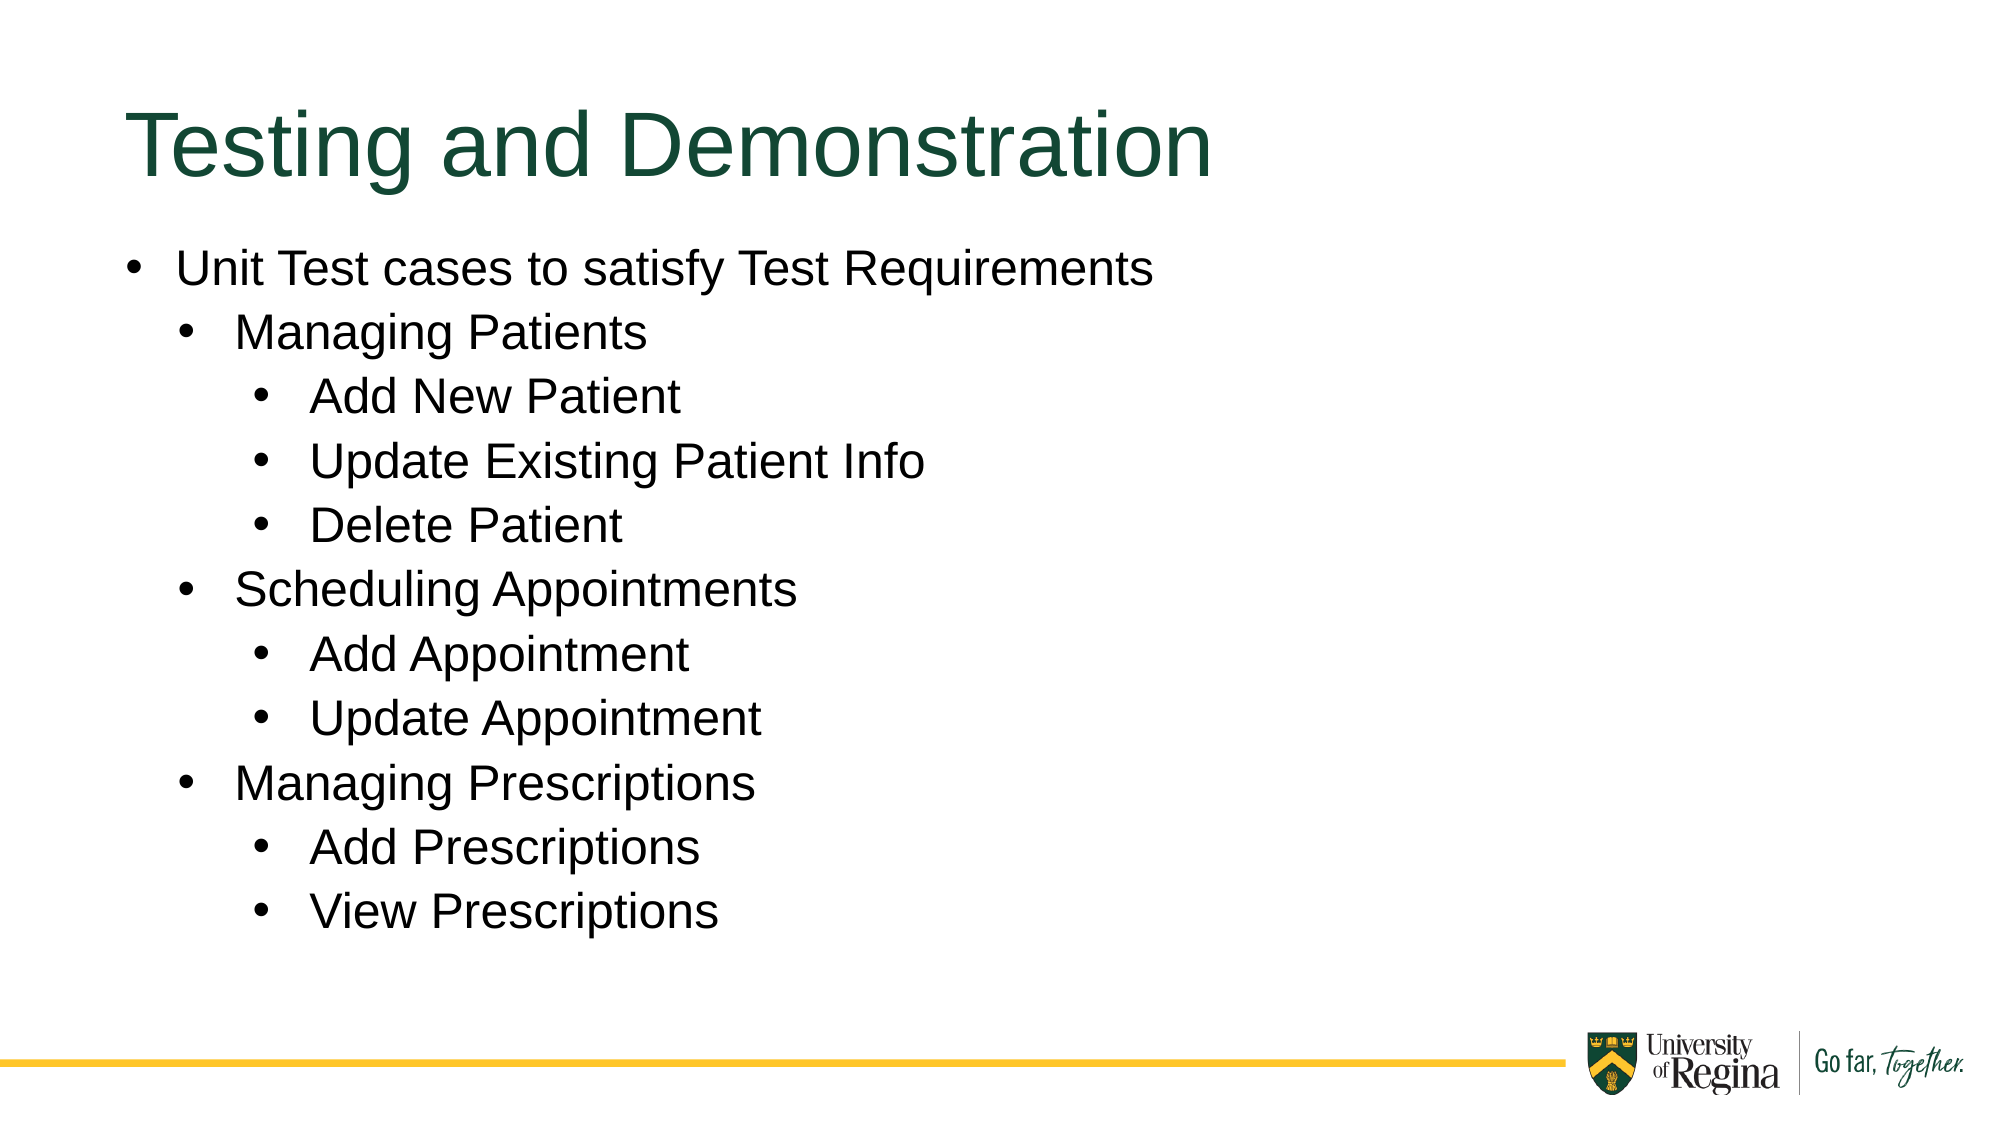

Testing and Demonstration
Unit Test cases to satisfy Test Requirements
Managing Patients
Add New Patient
Update Existing Patient Info
Delete Patient
Scheduling Appointments
Add Appointment
Update Appointment
Managing Prescriptions
Add Prescriptions
View Prescriptions